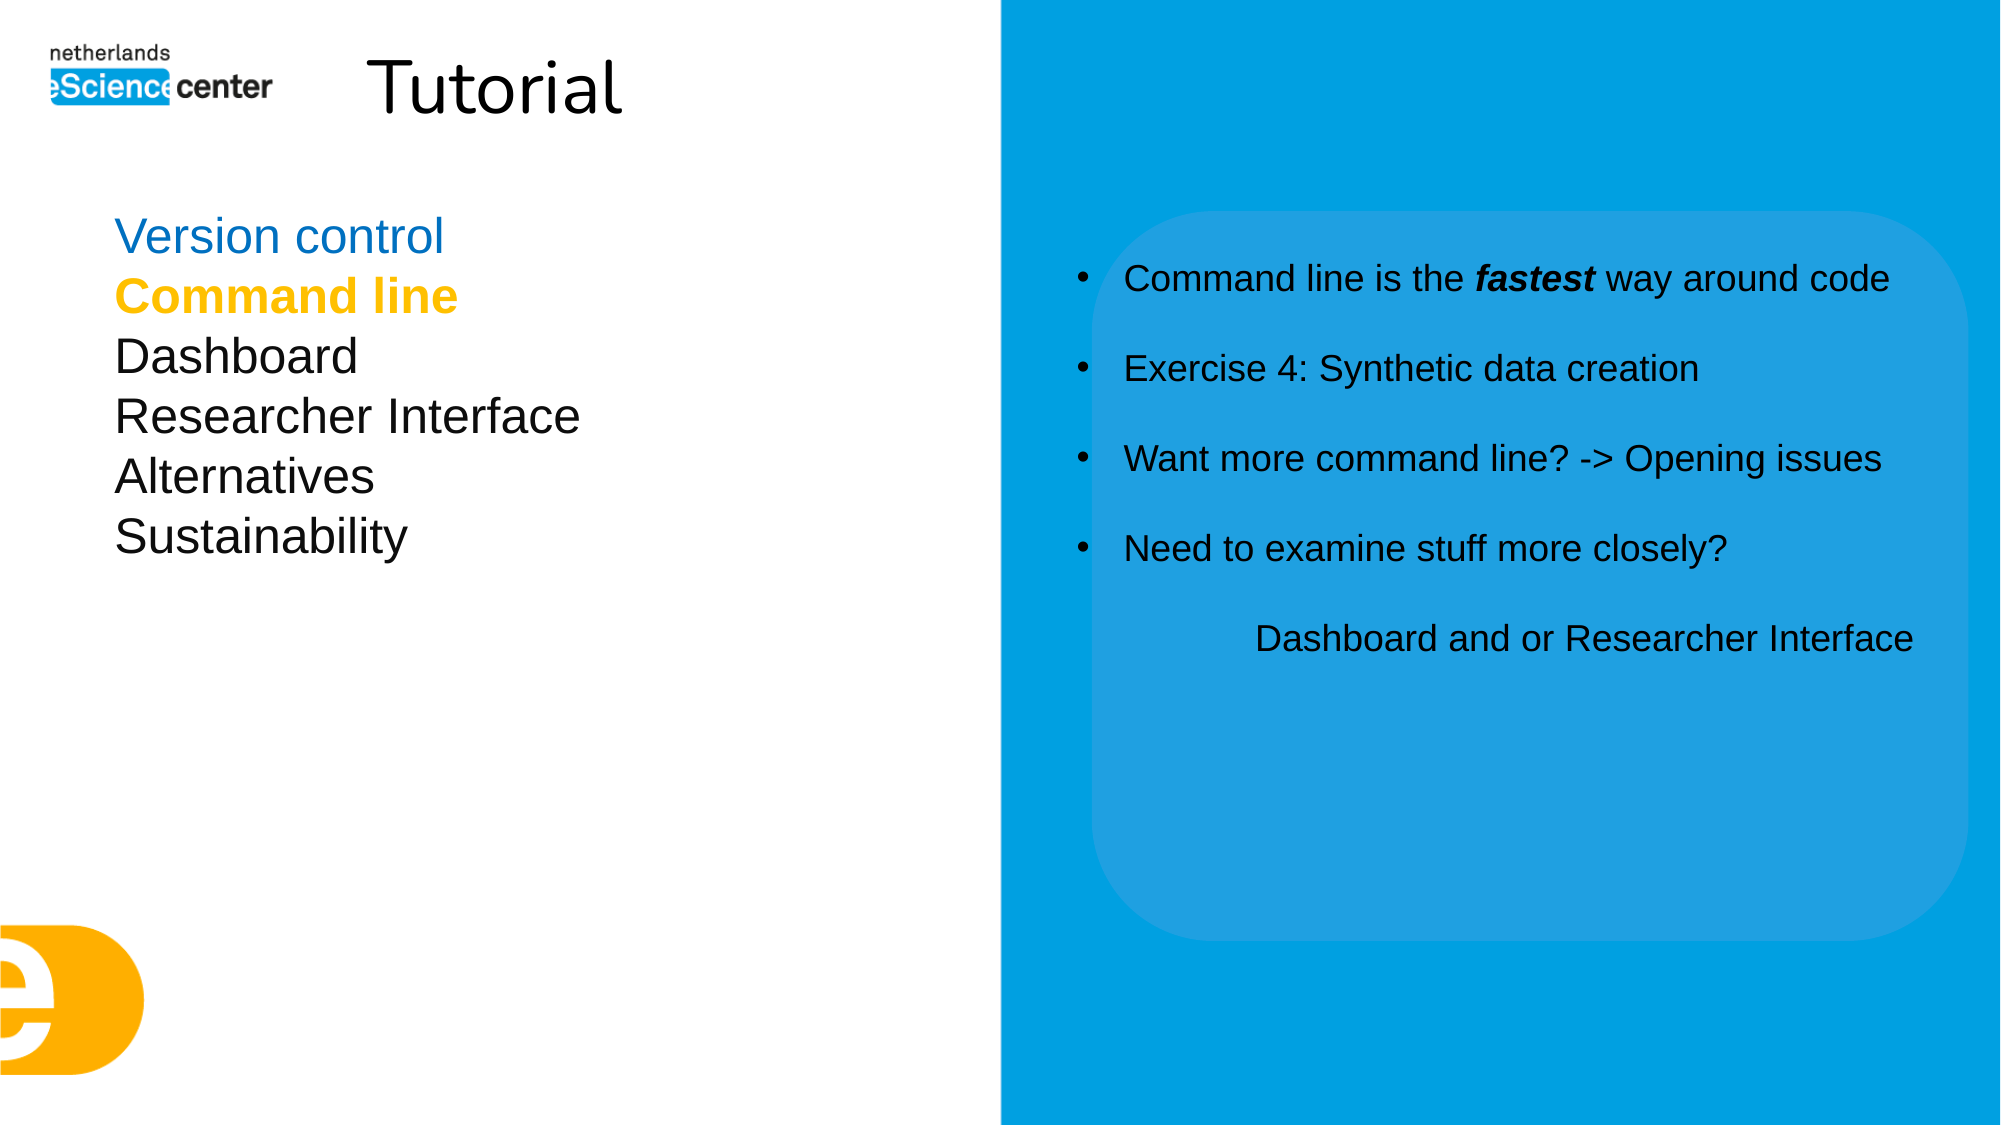

Tutorial

Version control
Command line
Dashboard
Researcher Interface
Alternatives
Sustainability

Command line is the fastest way around code

Exercise 4: Synthetic data creation

Want more command line? -> Opening issues

Need to examine stuff more closely?

                 Dashboard and or Researcher Interface